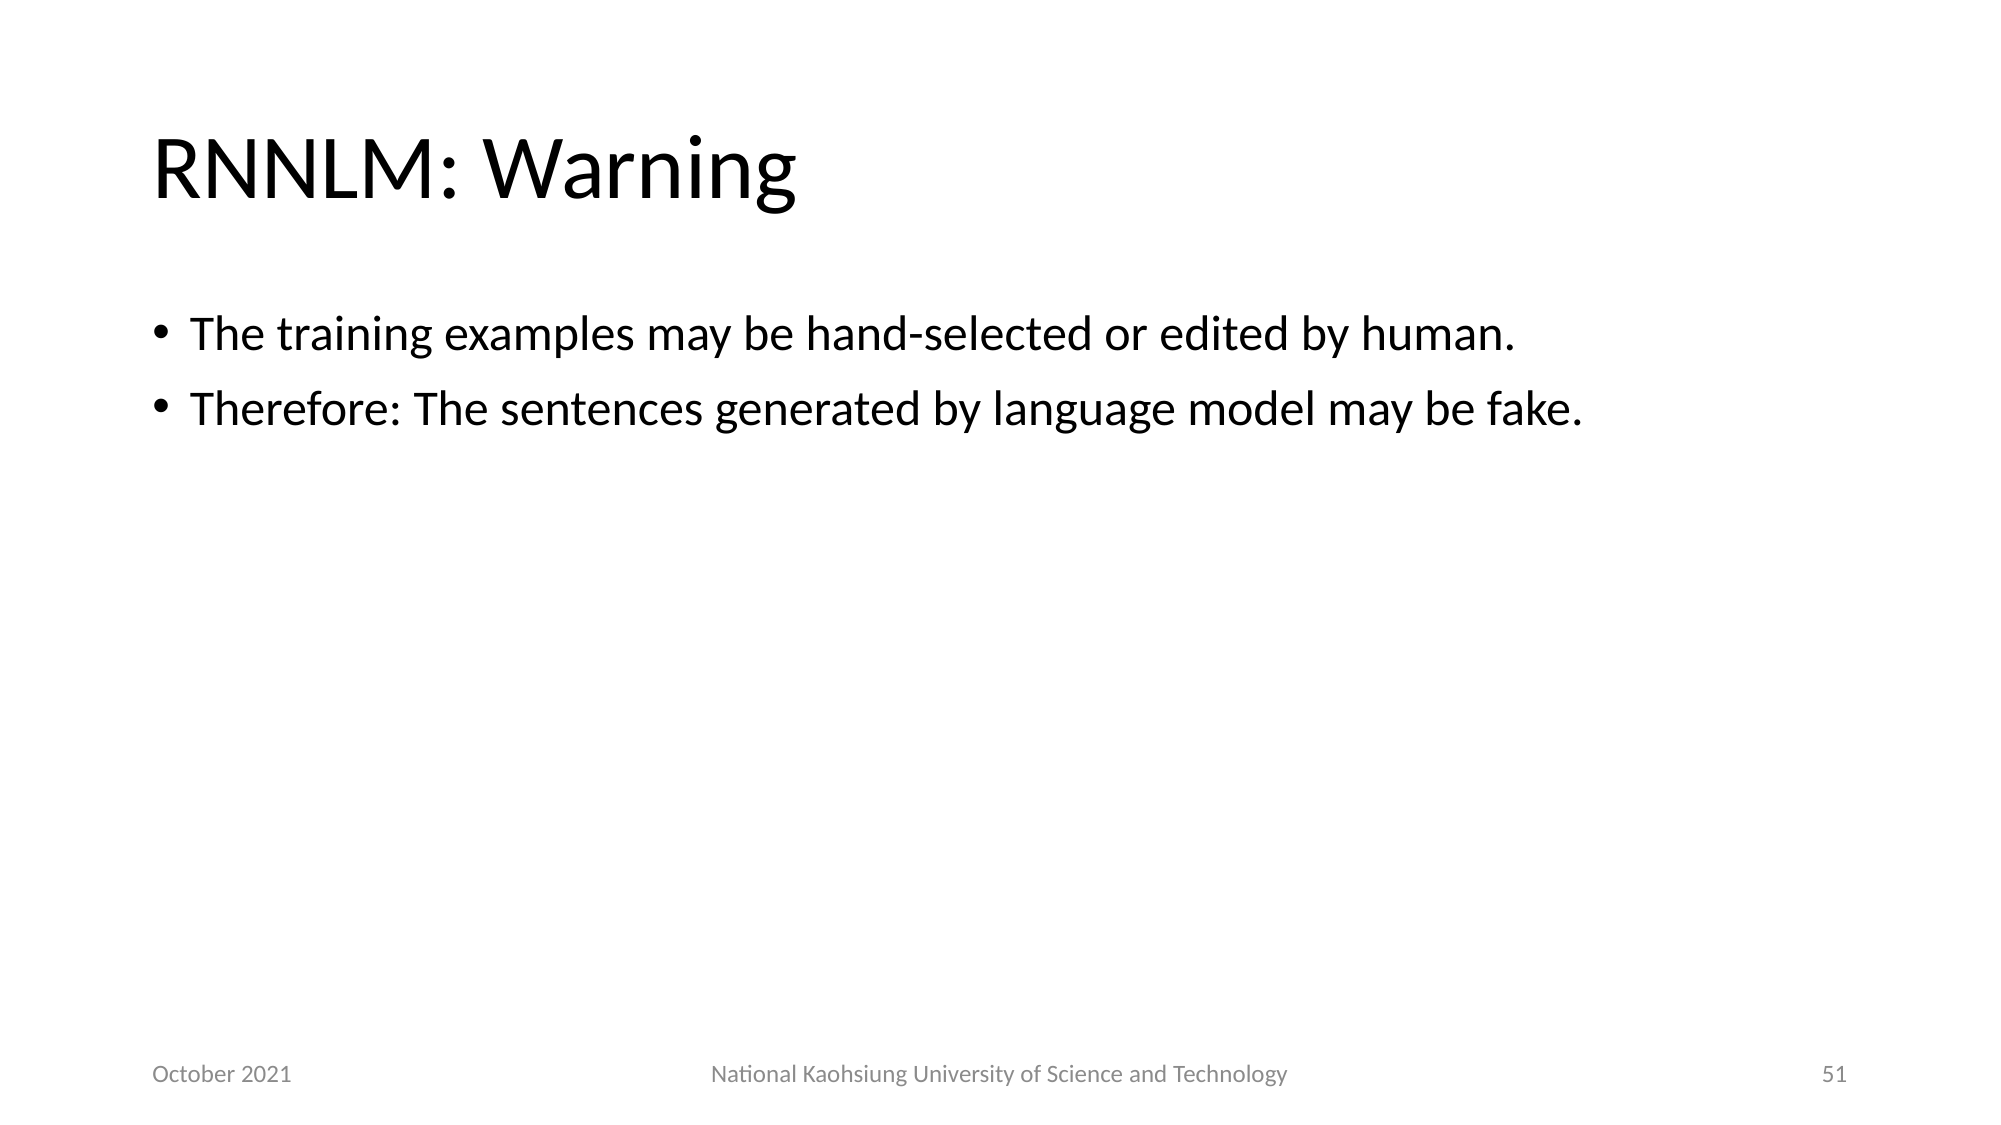

# RNNLM: Warning
The training examples may be hand-selected or edited by human.
Therefore: The sentences generated by language model may be fake.
October 2021
National Kaohsiung University of Science and Technology
51